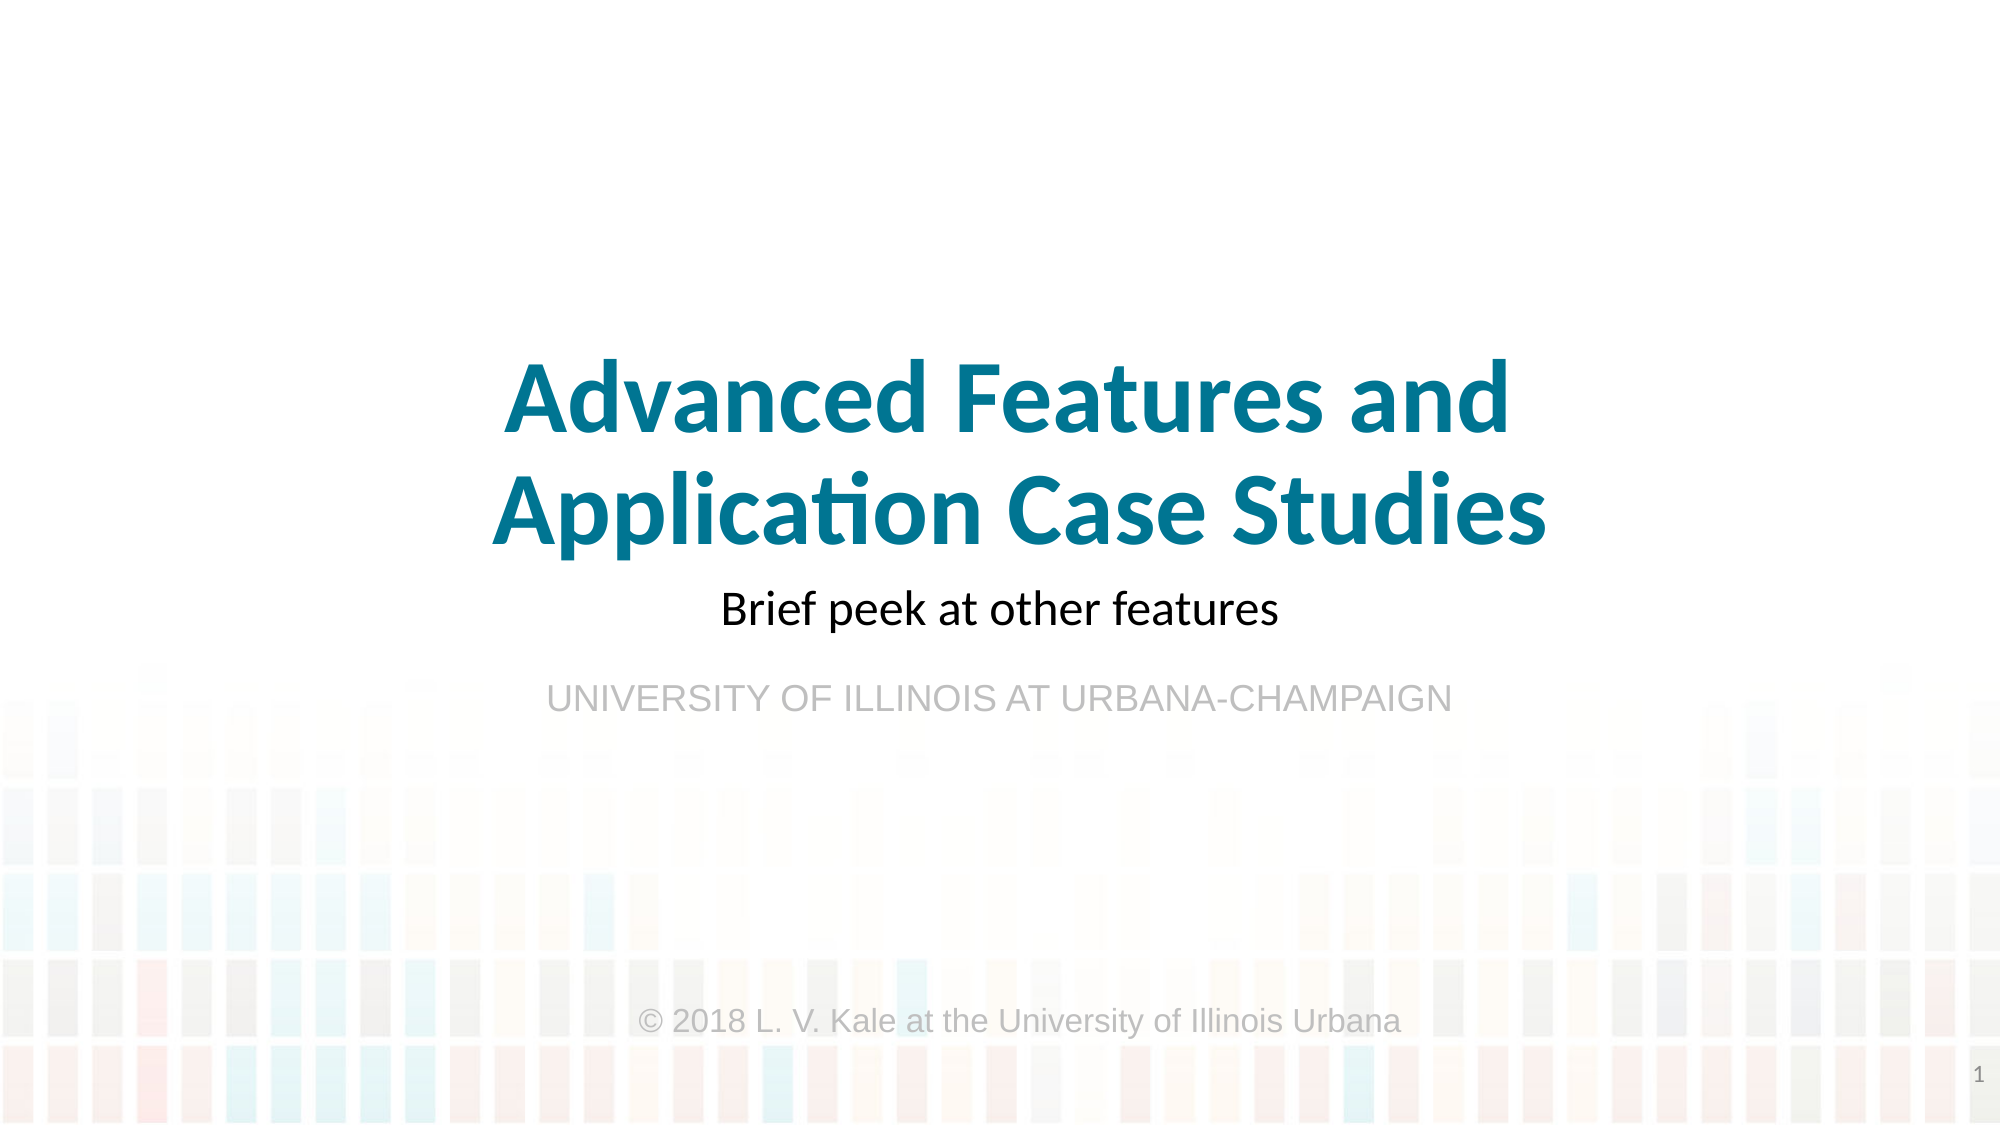

# Advanced Features and Application Case Studies
Brief peek at other features
© 2018 L. V. Kale at the University of Illinois Urbana
1